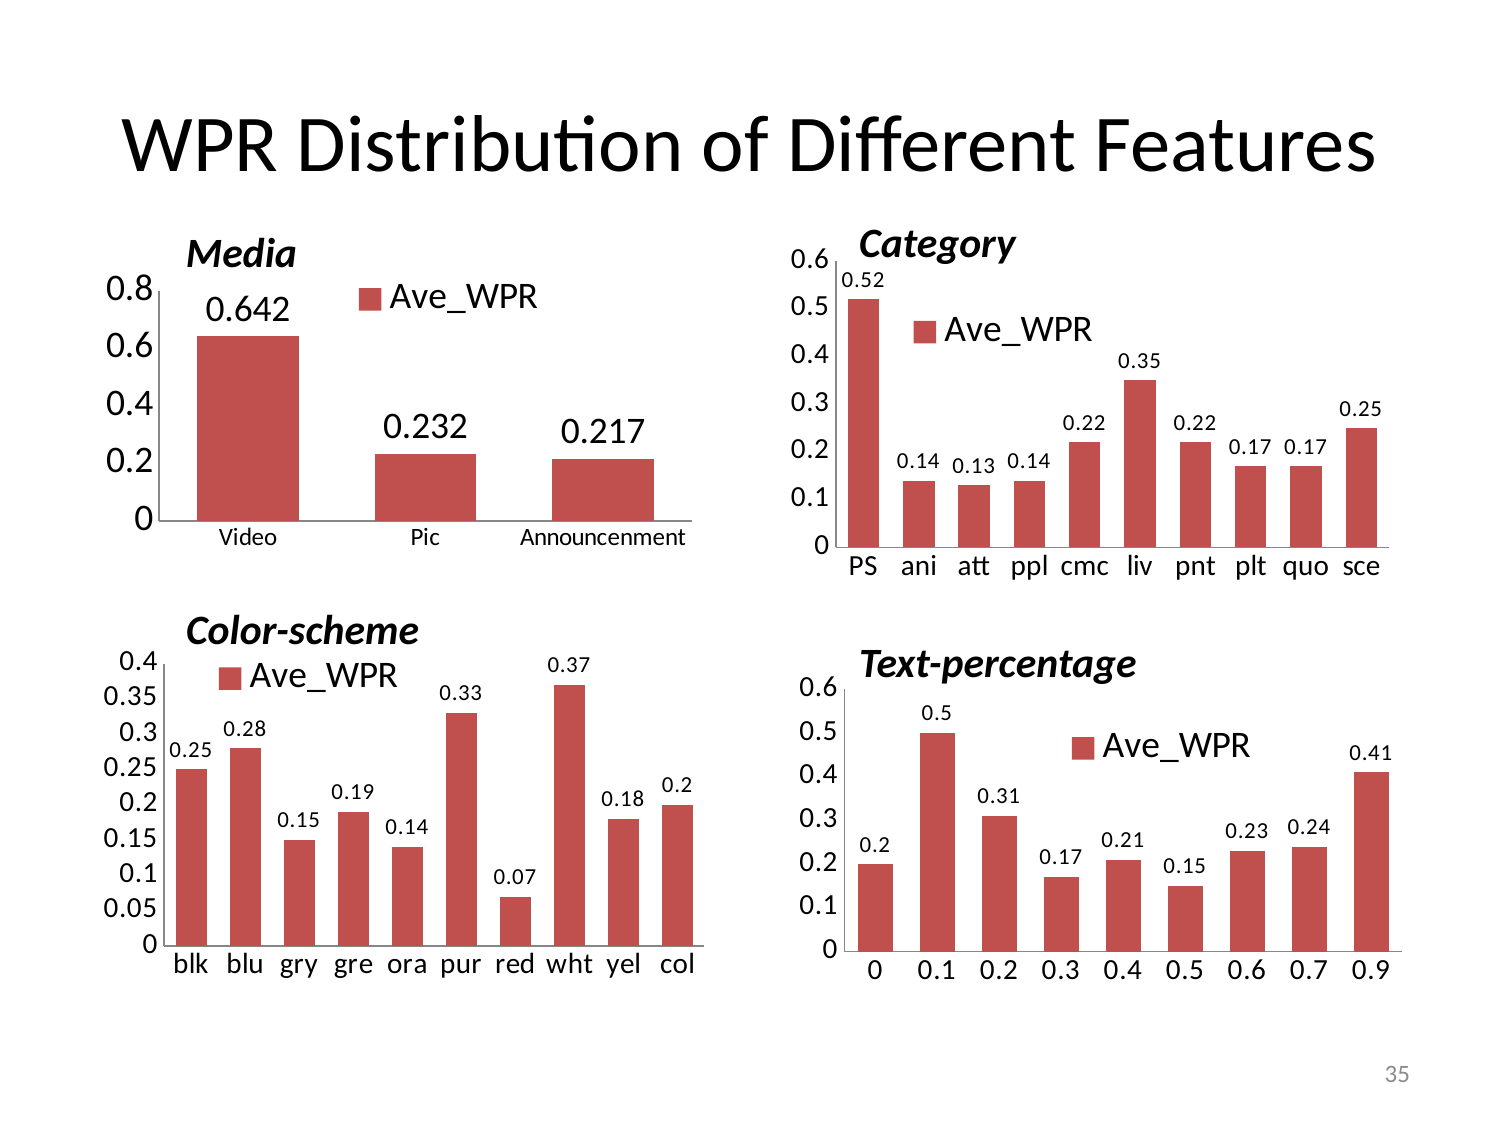

# WPR Distribution of Different Features
Category
Media

### Chart

| Category | Ave_WPR |
|---|---|
| PS | 0.52 |
| ani | 0.14 |
| att | 0.13 |
| ppl | 0.14 |
| cmc | 0.22 |
| liv | 0.35 |
| pnt | 0.22 |
| plt | 0.17 |
| quo | 0.17 |
| sce | 0.25 |

### Chart

| Category | Ave_WPR |
|---|---|
| Video | 0.642 |
| Pic | 0.232 |
| Announcenment | 0.217 |
Color-scheme
Text-percentage

### Chart

| Category | Ave_WPR |
|---|---|
| blk | 0.25 |
| blu | 0.28 |
| gry | 0.15 |
| gre | 0.19 |
| ora | 0.14 |
| pur | 0.33 |
| red | 0.07 |
| wht | 0.37 |
| yel | 0.18 |
| col | 0.2 |

### Chart

| Category | Ave_WPR |
|---|---|
| 0.0 | 0.2 |
| 0.1 | 0.5 |
| 0.2 | 0.31 |
| 0.3 | 0.17 |
| 0.4 | 0.21 |
| 0.5 | 0.15 |
| 0.6 | 0.23 |
| 0.7 | 0.24 |
| 0.9 | 0.41 |
35